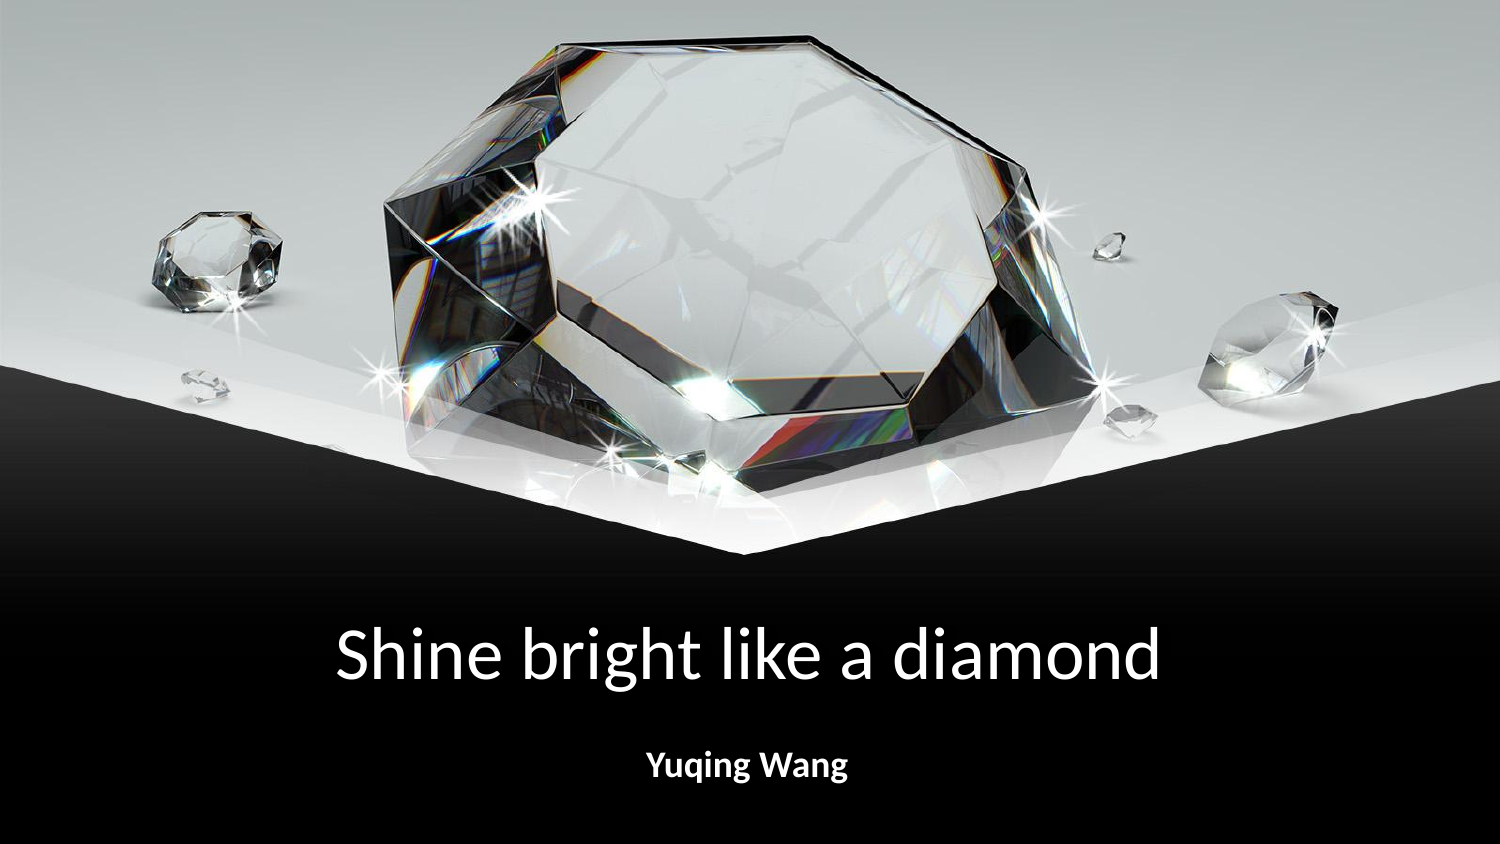

# Shine bright like a diamond
Yuqing Wang